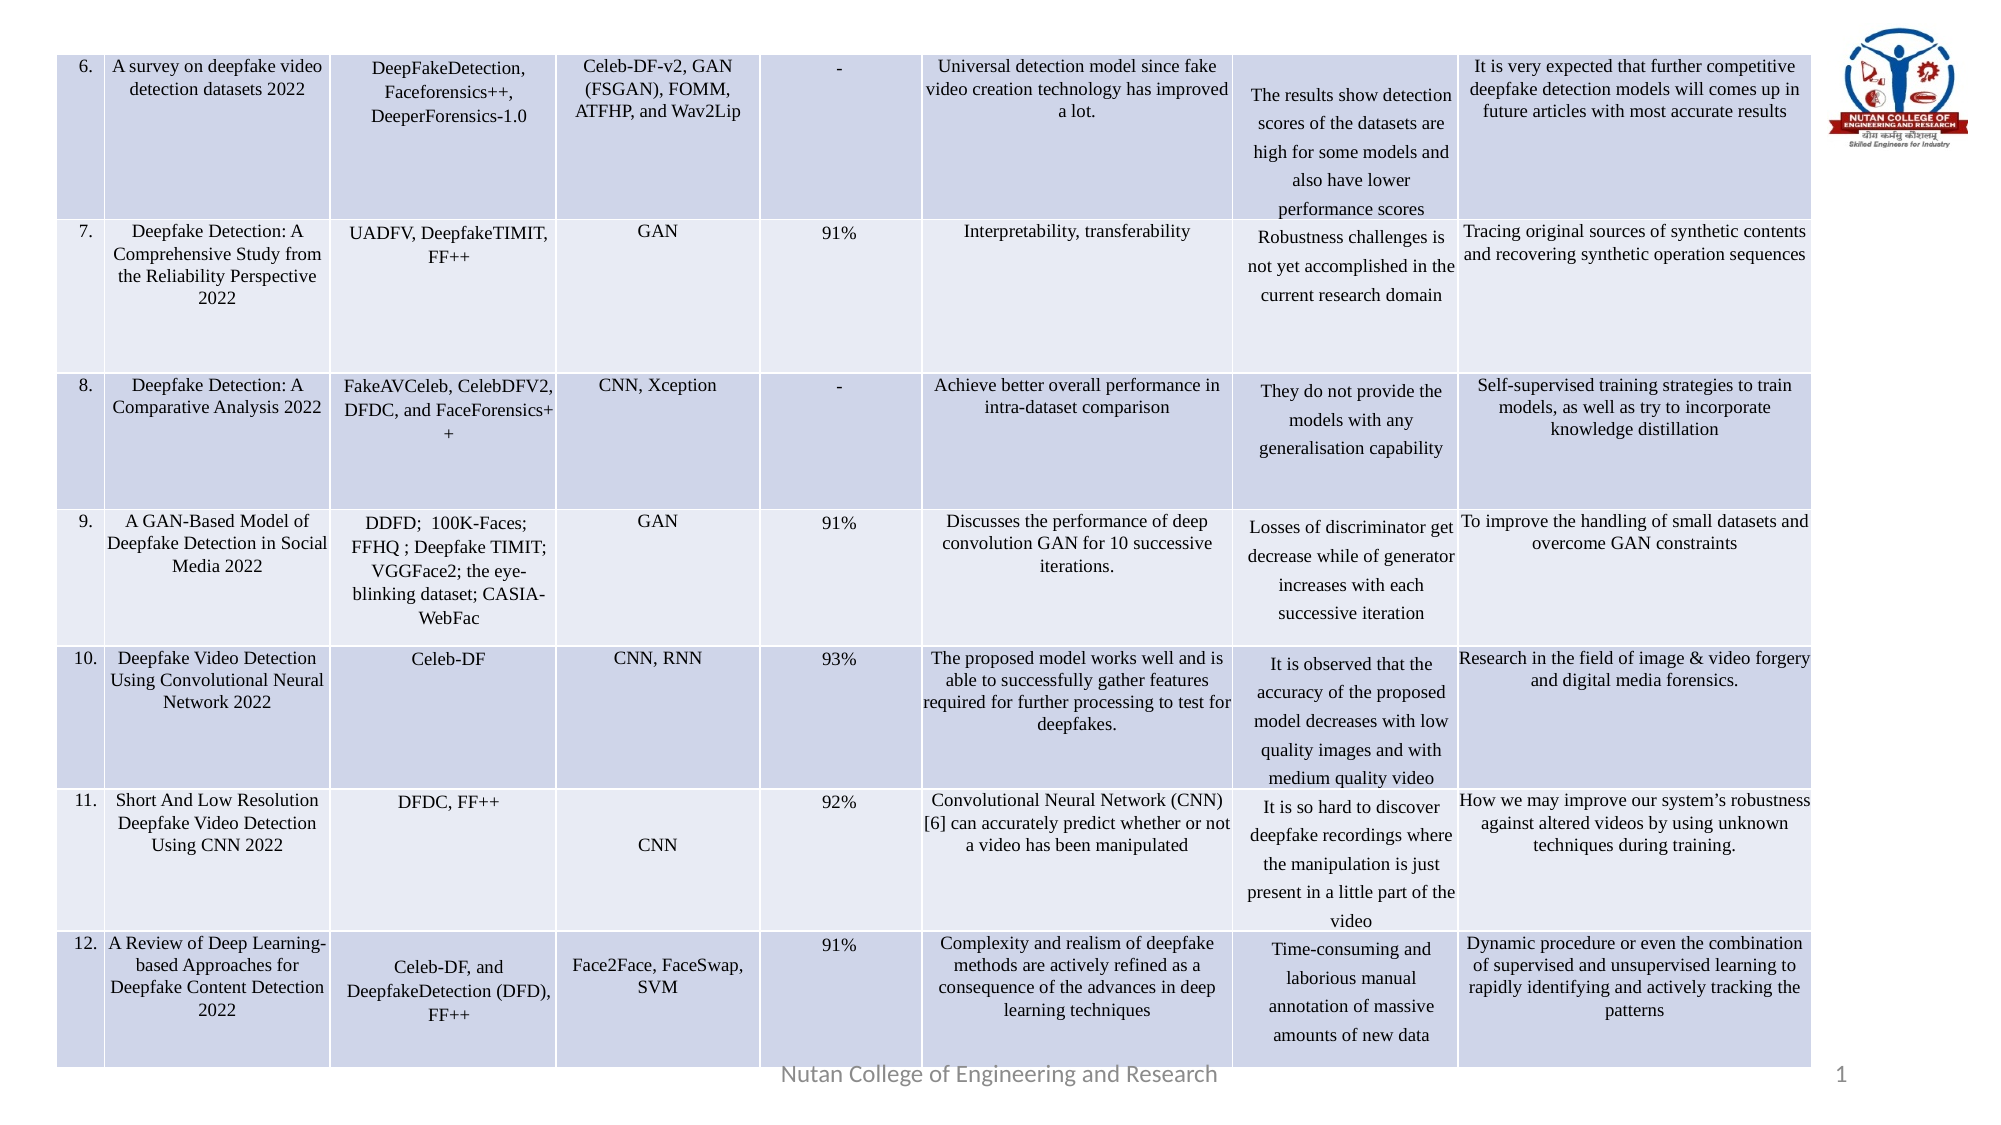

| 6. | A survey on deepfake video detection datasets 2022 | DeepFakeDetection, Faceforensics++, DeeperForensics-1.0 | Celeb-DF-v2, GAN (FSGAN), FOMM, ATFHP, and Wav2Lip | - | Universal detection model since fake video creation technology has improved a lot. | The results show detection scores of the datasets are high for some models and also have lower performance scores | It is very expected that further competitive deepfake detection models will comes up in future articles with most accurate results |
| --- | --- | --- | --- | --- | --- | --- | --- |
| 7. | Deepfake Detection: A Comprehensive Study from the Reliability Perspective 2022 | UADFV, DeepfakeTIMIT, FF++ | GAN | 91% | Interpretability, transferability | Robustness challenges is not yet accomplished in the current research domain | Tracing original sources of synthetic contents and recovering synthetic operation sequences |
| 8. | Deepfake Detection: A Comparative Analysis 2022 | FakeAVCeleb, CelebDFV2, DFDC, and FaceForensics++ | CNN, Xception | - | Achieve better overall performance in intra-dataset comparison | They do not provide the models with any generalisation capability | Self-supervised training strategies to train models, as well as try to incorporate knowledge distillation |
| 9. | A GAN-Based Model of Deepfake Detection in Social Media 2022 | DDFD; 100K-Faces; FFHQ ; Deepfake TIMIT; VGGFace2; the eye-blinking dataset; CASIA-WebFac | GAN | 91% | Discusses the performance of deep convolution GAN for 10 successive iterations. | Losses of discriminator get decrease while of generator increases with each successive iteration | To improve the handling of small datasets and overcome GAN constraints |
| 10. | Deepfake Video Detection Using Convolutional Neural Network 2022 | Celeb-DF | CNN, RNN | 93% | The proposed model works well and is able to successfully gather features required for further processing to test for deepfakes. | It is observed that the accuracy of the proposed model decreases with low quality images and with medium quality video | Research in the field of image & video forgery and digital media forensics. |
| 11. | Short And Low Resolution Deepfake Video Detection Using CNN 2022 | DFDC, FF++ | CNN | 92% | Convolutional Neural Network (CNN) [6] can accurately predict whether or not a video has been manipulated | It is so hard to discover deepfake recordings where the manipulation is just present in a little part of the video | How we may improve our system’s robustness against altered videos by using unknown techniques during training. |
| 12. | A Review of Deep Learning-based Approaches for Deepfake Content Detection 2022 | Celeb-DF, and DeepfakeDetection (DFD), FF++ | Face2Face, FaceSwap, SVM | 91% | Complexity and realism of deepfake methods are actively refined as a consequence of the advances in deep learning techniques | Time-consuming and laborious manual annotation of massive amounts of new data | Dynamic procedure or even the combination of supervised and unsupervised learning to rapidly identifying and actively tracking the patterns |
Nutan College of Engineering and Research
1